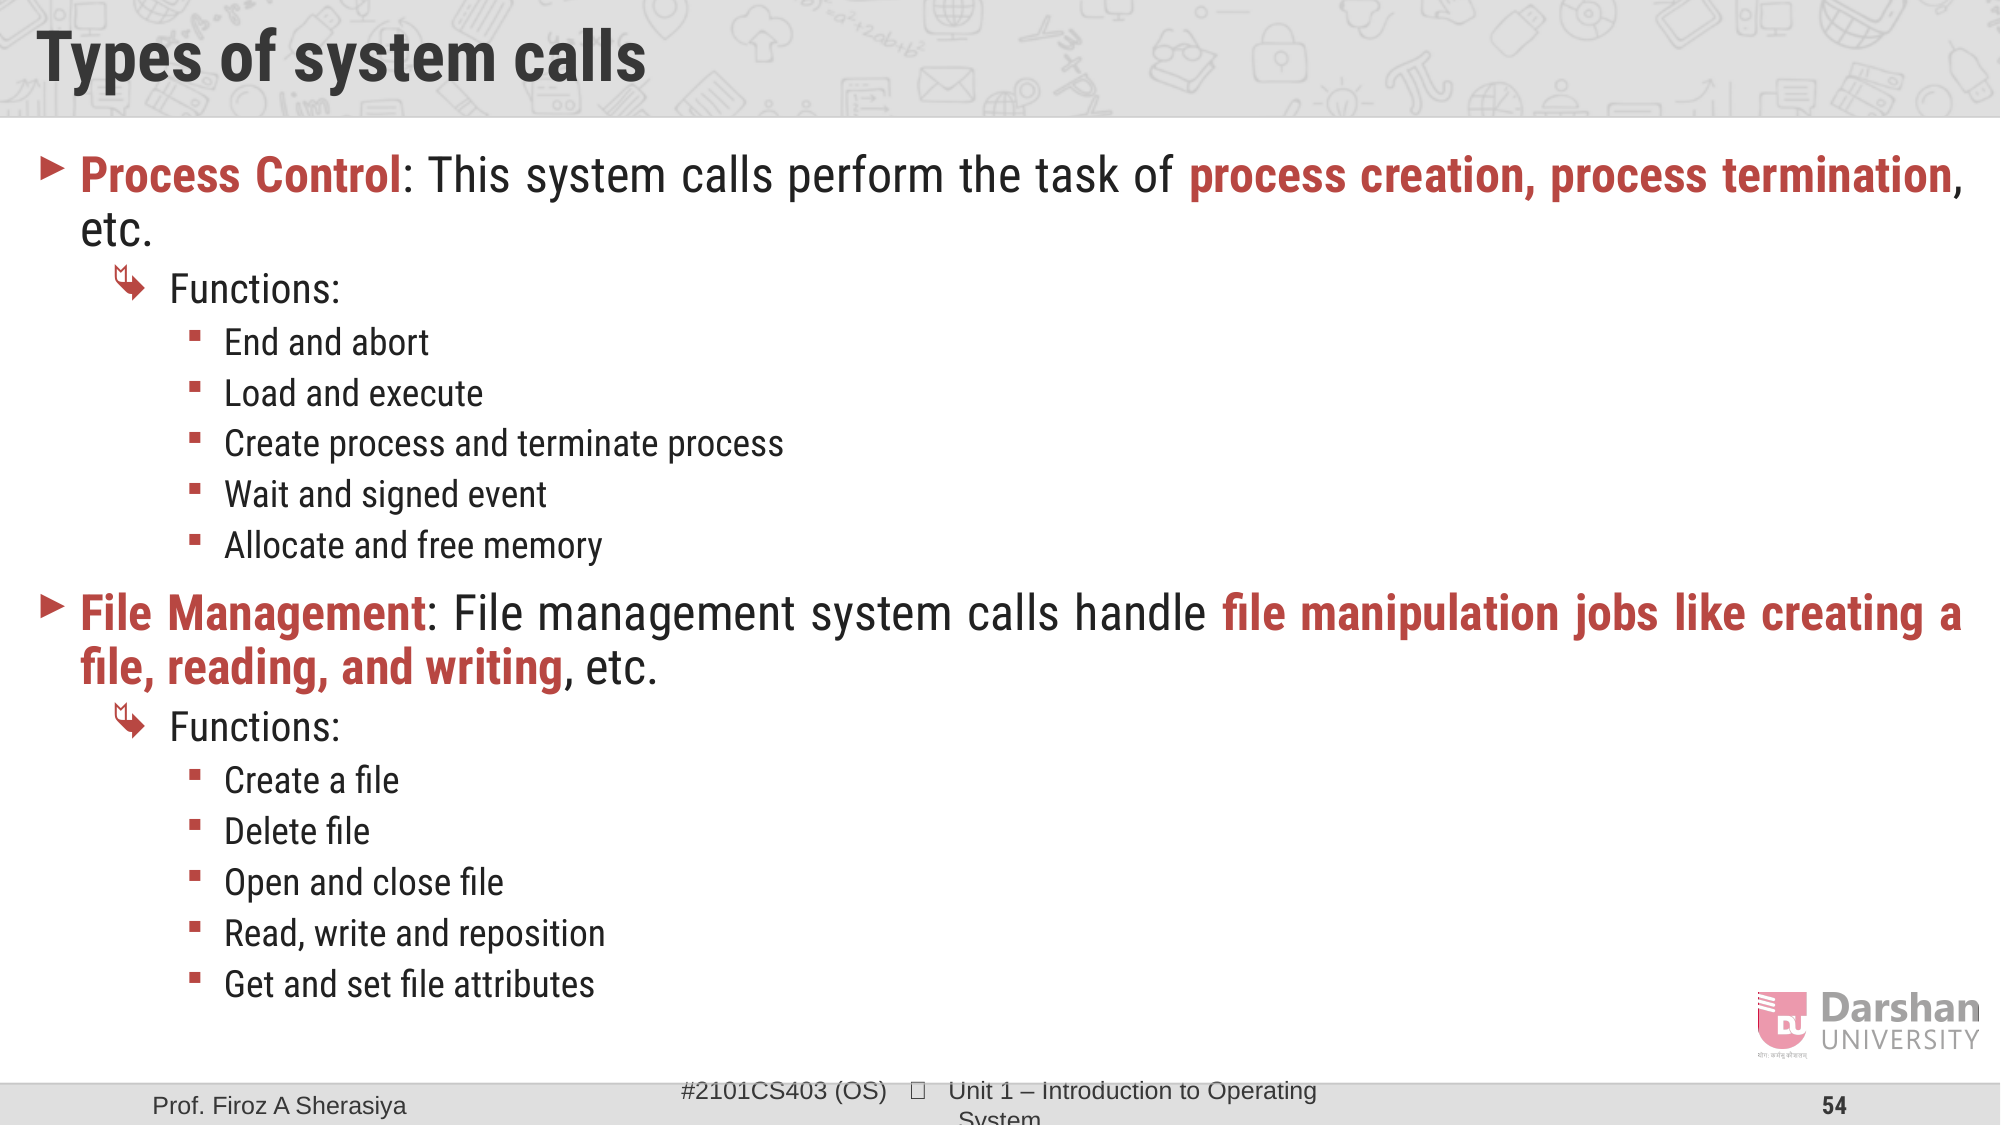

# Types of system calls
Process Control: This system calls perform the task of process creation, process termination, etc.
Functions:
End and abort
Load and execute
Create process and terminate process
Wait and signed event
Allocate and free memory
File Management: File management system calls handle file manipulation jobs like creating a file, reading, and writing, etc.
Functions:
Create a file
Delete file
Open and close file
Read, write and reposition
Get and set file attributes